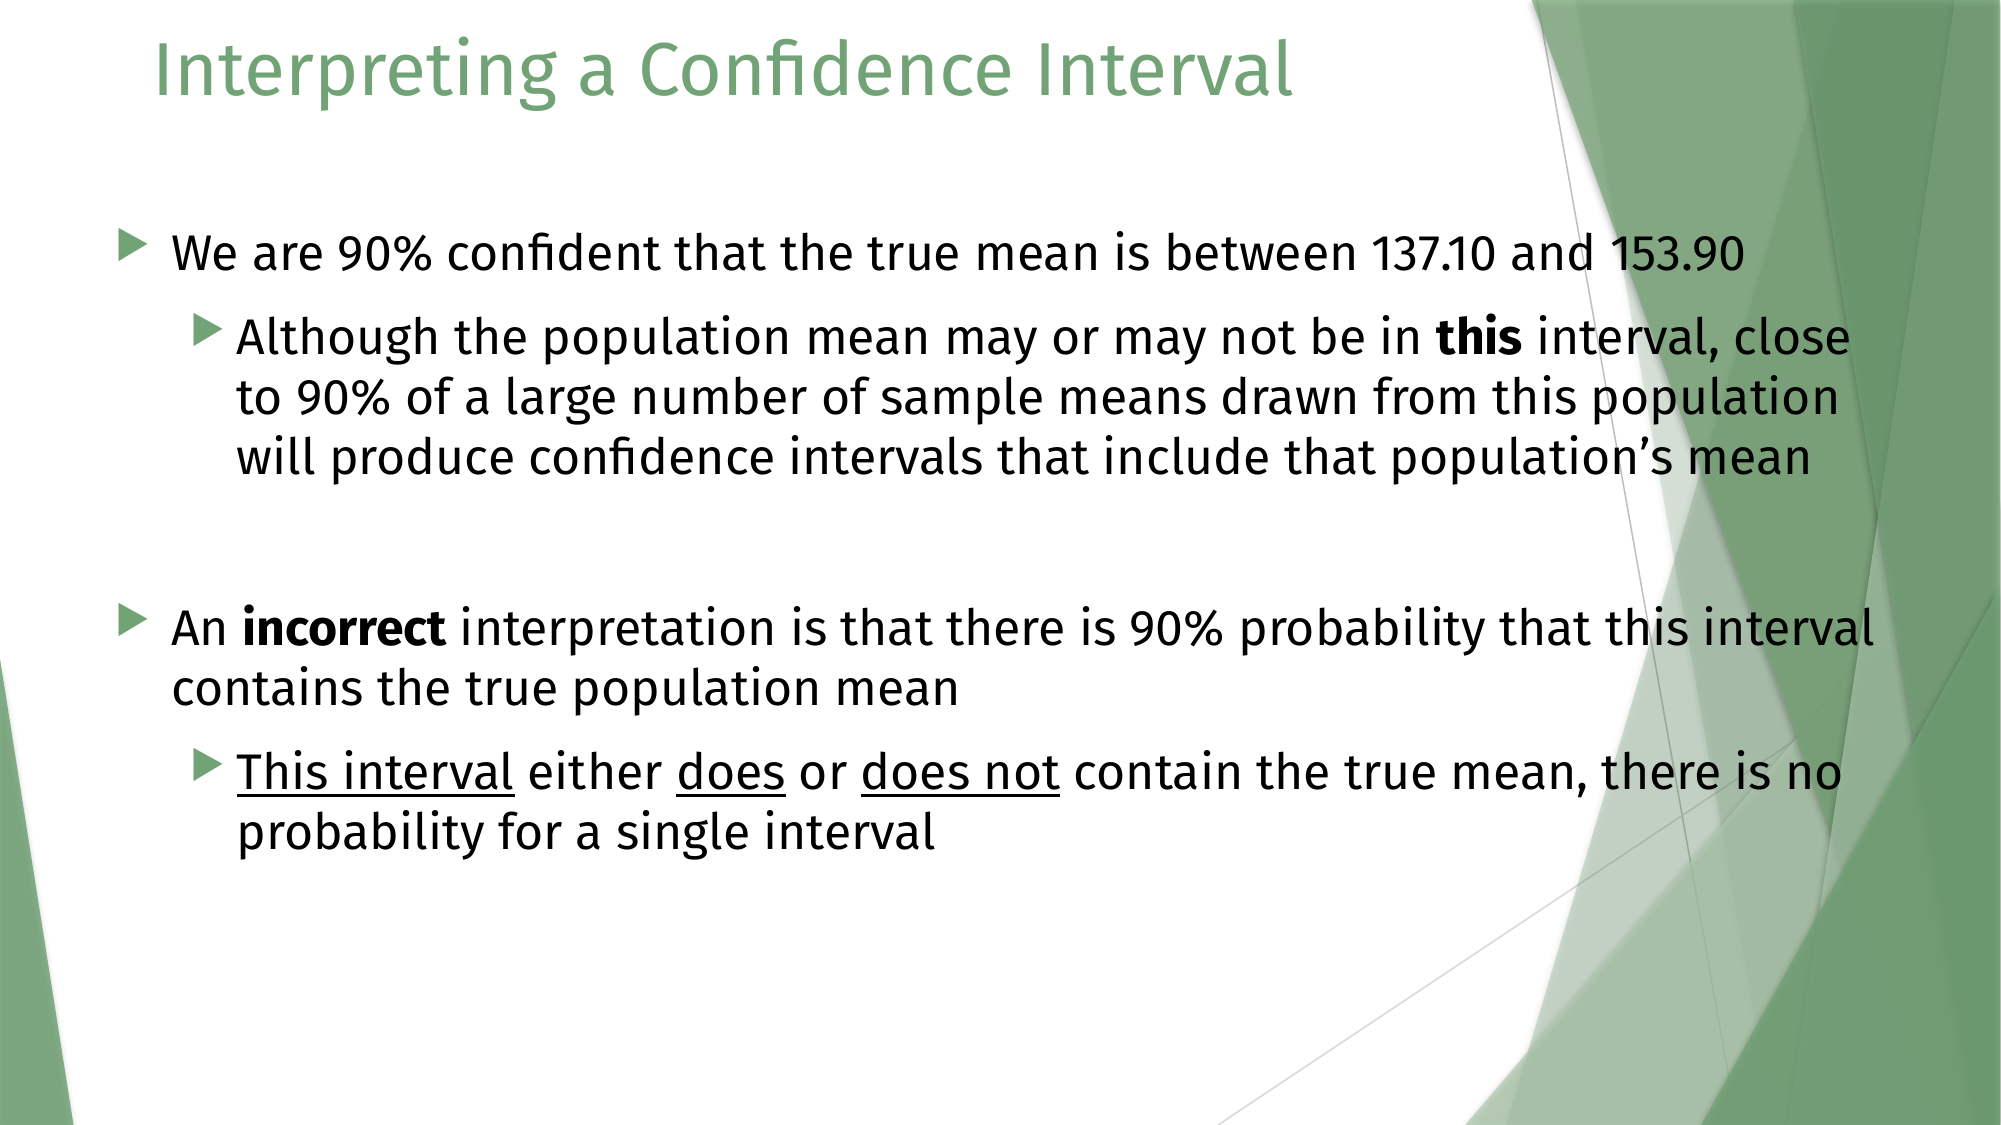

# Interpreting a Confidence Interval
We are 90% confident that the true mean is between 137.10 and 153.90
Although the population mean may or may not be in this interval, close to 90% of a large number of sample means drawn from this population will produce confidence intervals that include that population’s mean

An incorrect interpretation is that there is 90% probability that this interval contains the true population mean
This interval either does or does not contain the true mean, there is no probability for a single interval